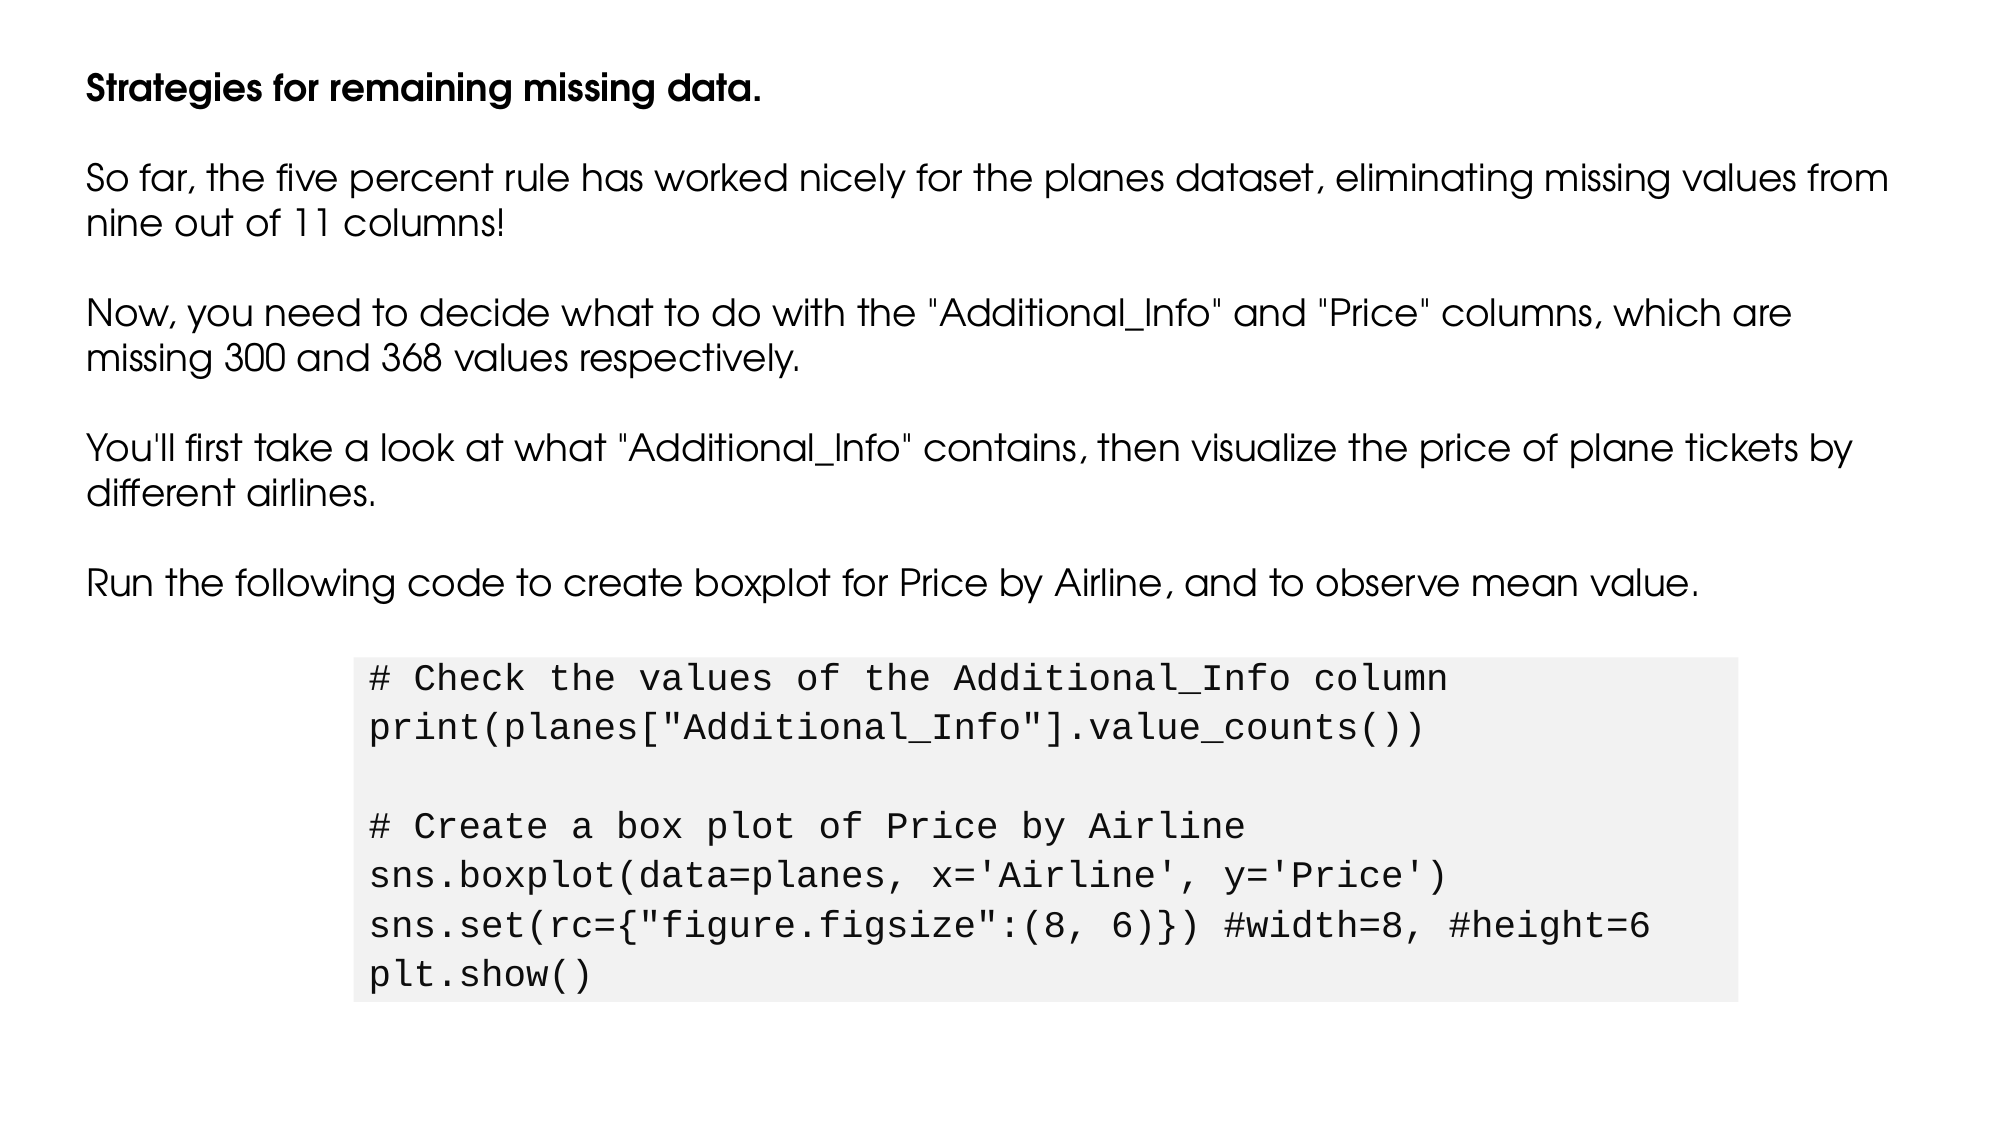

Strategies for remaining missing data.

So far, the five percent rule has worked nicely for the planes dataset, eliminating missing values from nine out of 11 columns!

Now, you need to decide what to do with the "Additional_Info" and "Price" columns, which are missing 300 and 368 values respectively.

You'll first take a look at what "Additional_Info" contains, then visualize the price of plane tickets by different airlines.

Run the following code to create boxplot for Price by Airline, and to observe mean value.
# Check the values of the Additional_Info column
print(planes["Additional_Info"].value_counts())

# Create a box plot of Price by Airline
sns.boxplot(data=planes, x='Airline', y='Price')
sns.set(rc={"figure.figsize":(8, 6)}) #width=8, #height=6
plt.show()